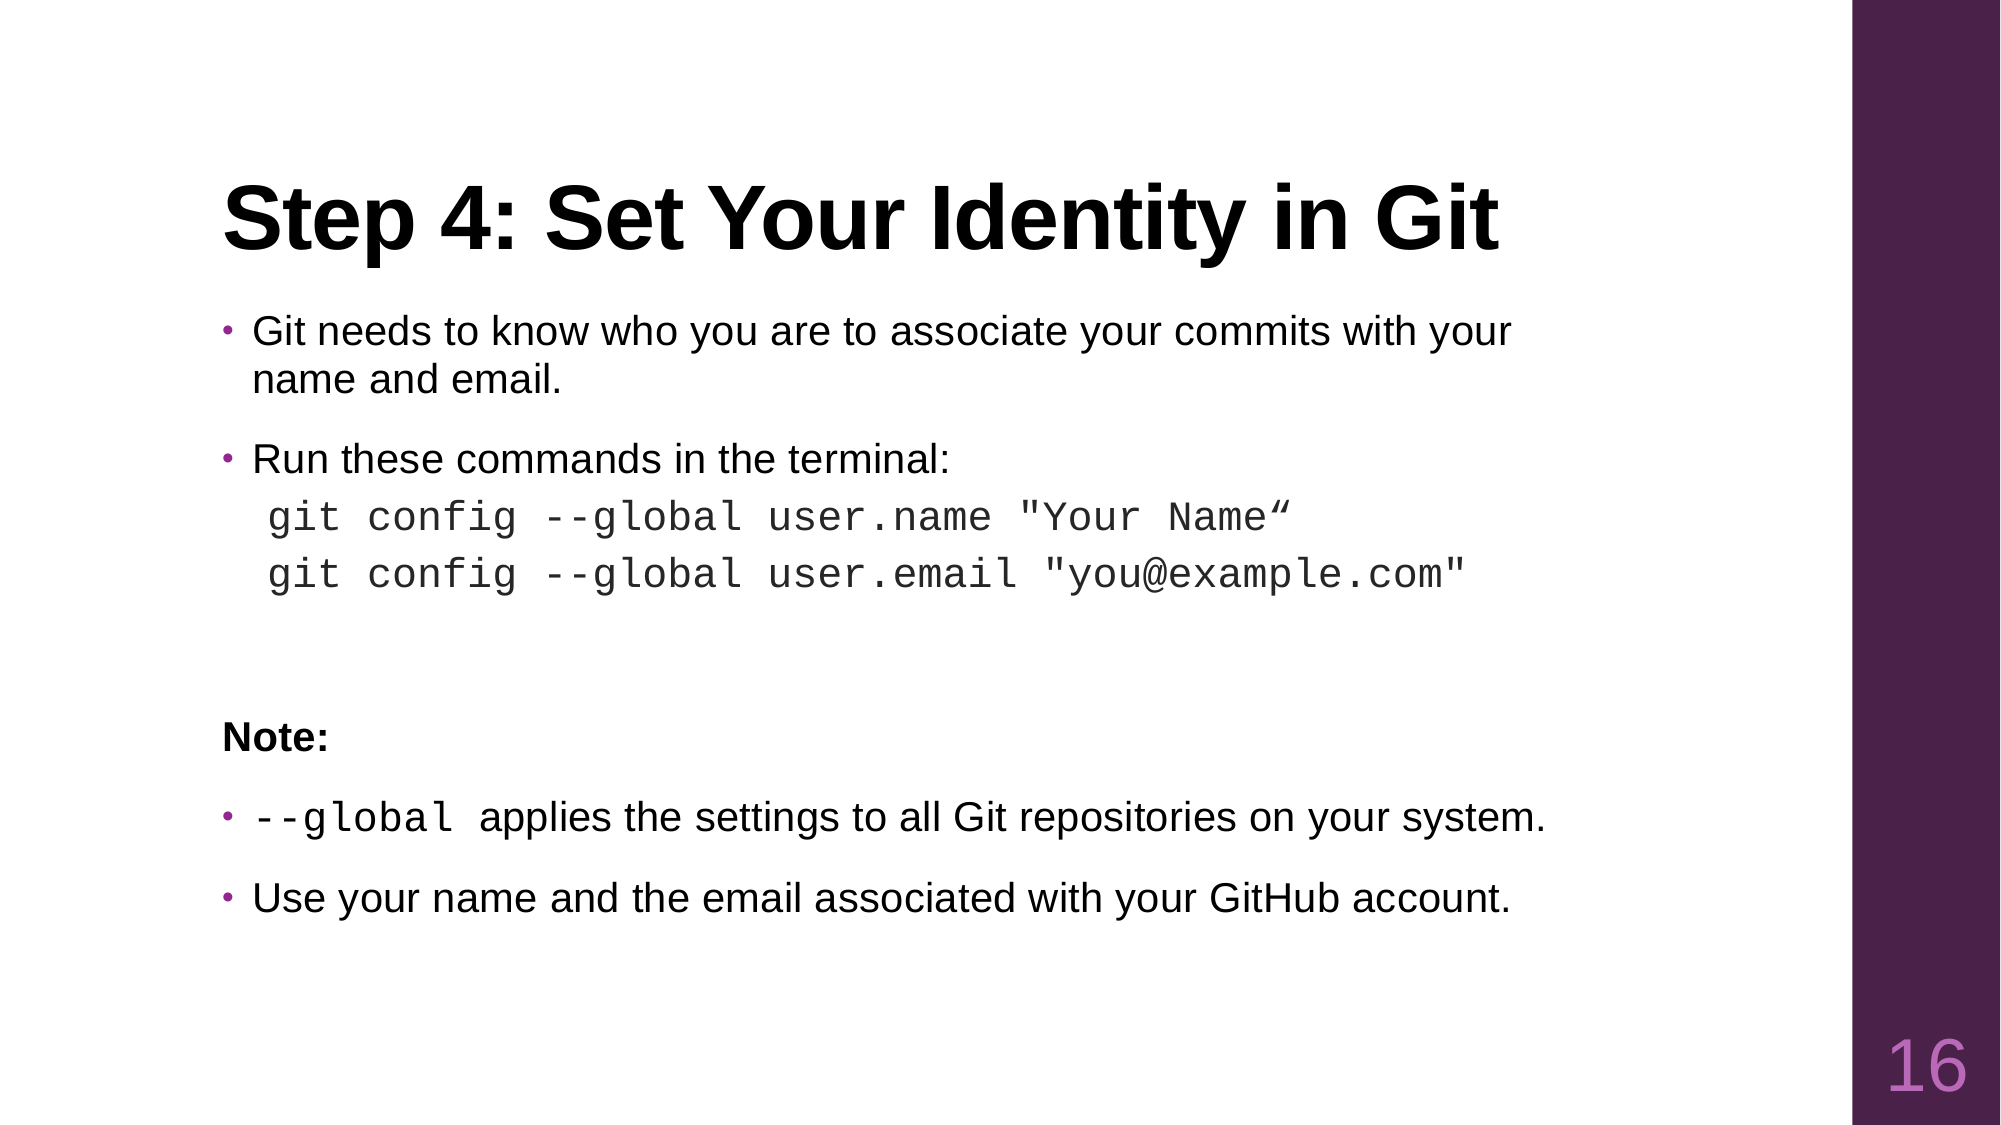

# Step 4: Set Your Identity in Git
Git needs to know who you are to associate your commits with your name and email.
Run these commands in the terminal:
git config --global user.name "Your Name“
git config --global user.email "you@example.com"

Note:
--global applies the settings to all Git repositories on your system.
Use your name and the email associated with your GitHub account.

16